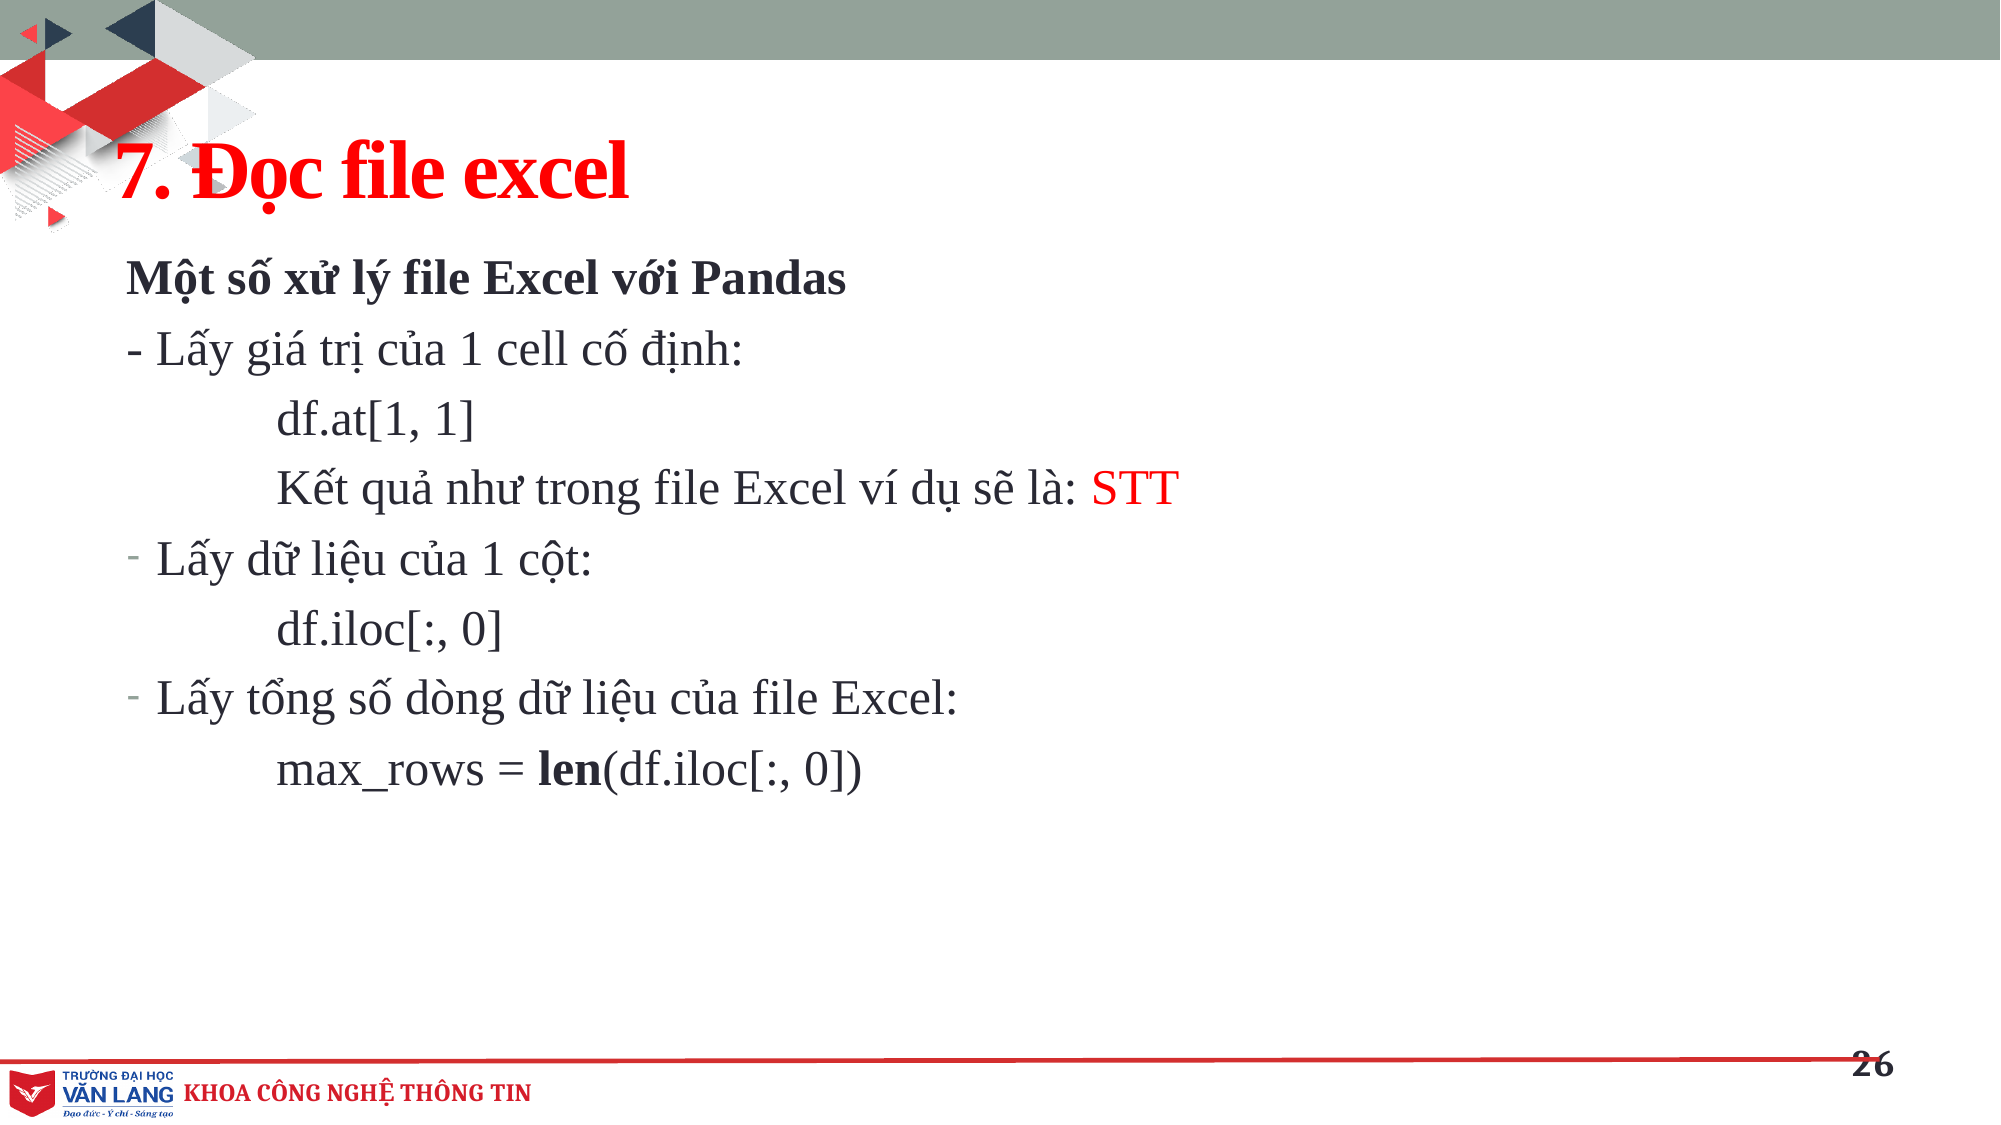

# 7. Đọc file excel
Một số xử lý file Excel với Pandas
- Lấy giá trị của 1 cell cố định:
	df.at[1, 1]
	Kết quả như trong file Excel ví dụ sẽ là: STT
Lấy dữ liệu của 1 cột:
	df.iloc[:, 0]
Lấy tổng số dòng dữ liệu của file Excel:
	max_rows = len(df.iloc[:, 0])